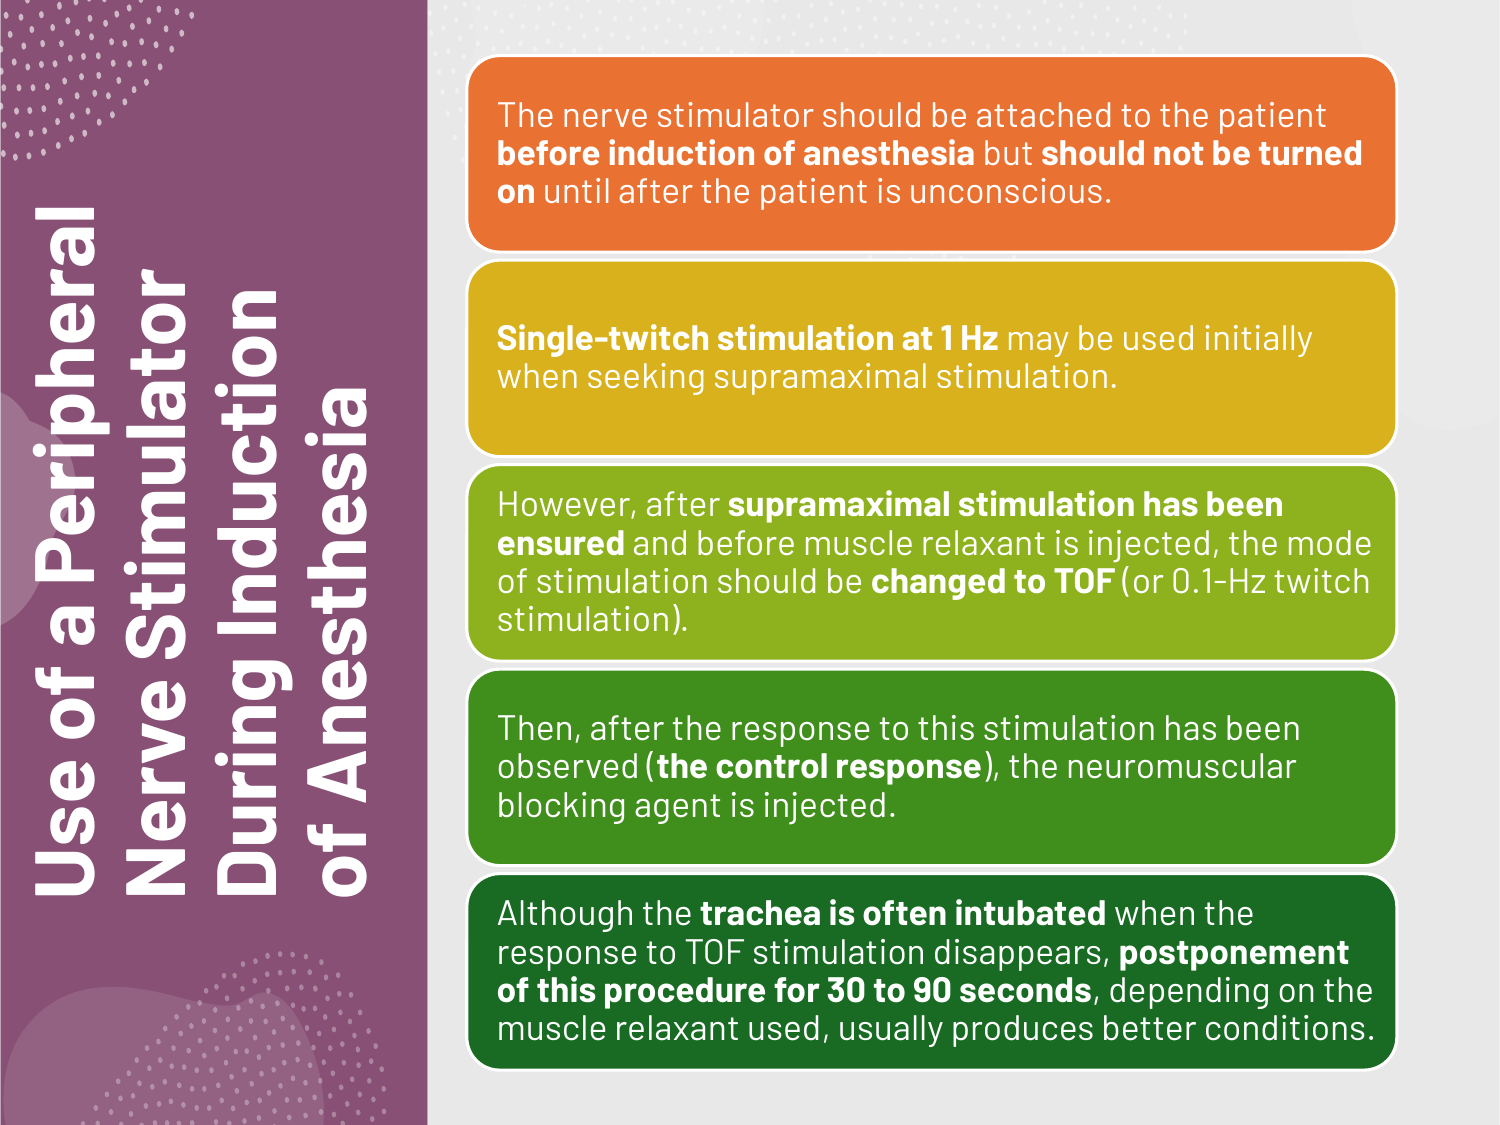

The nerve stimulator should be attached to the patient before induction of anesthesia but should not be turned on until after the patient is unconscious.
Single-twitch stimulation at 1 Hz may be used initially when seeking supramaximal stimulation.
However, after supramaximal stimulation has been ensured and before muscle relaxant is injected, the mode of stimulation should be changed to TOF (or 0.1-Hz twitch stimulation).
Then, after the response to this stimulation has been observed (the control response), the neuromuscular blocking agent is injected.
Although the trachea is often intubated when the response to TOF stimulation disappears, postponement of this procedure for 30 to 90 seconds, depending on the muscle relaxant used, usually produces better conditions.
# Use of a Peripheral Nerve Stimulator During Induction of Anesthesia